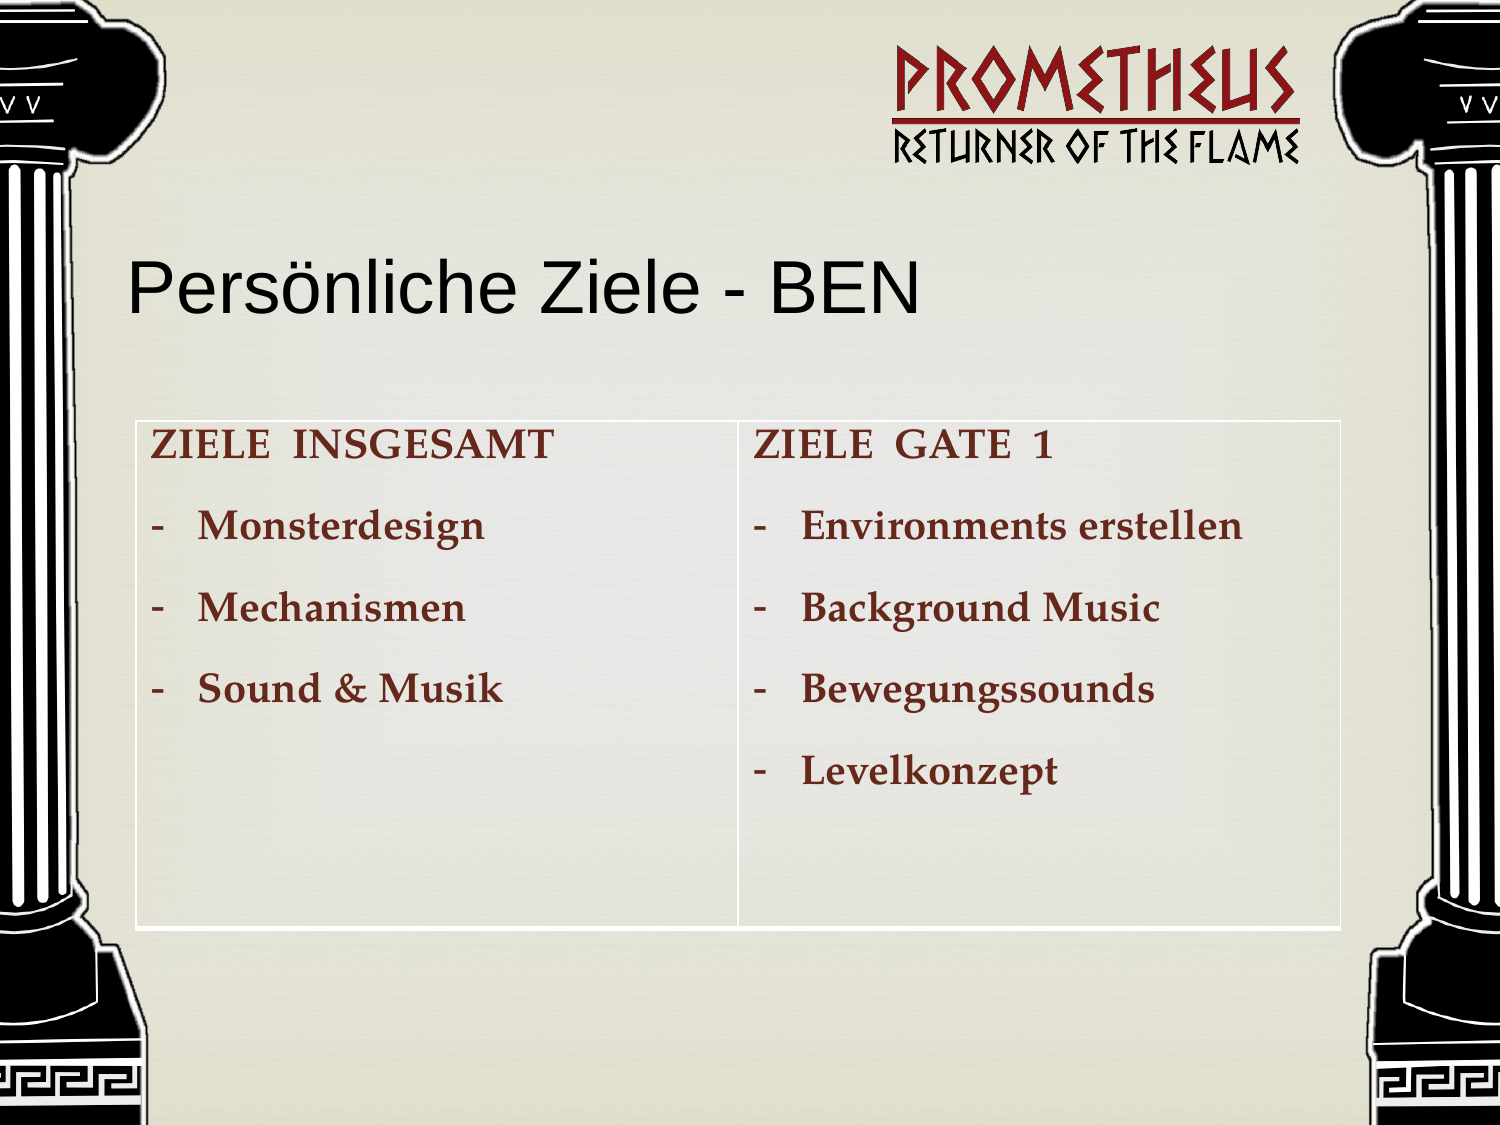

Persönliche Ziele - BEN
| ZIELE INSGESAMT Monsterdesign Mechanismen Sound & Musik | ZIELE GATE 1 Environments erstellen Background Music Bewegungssounds Levelkonzept |
| --- | --- |